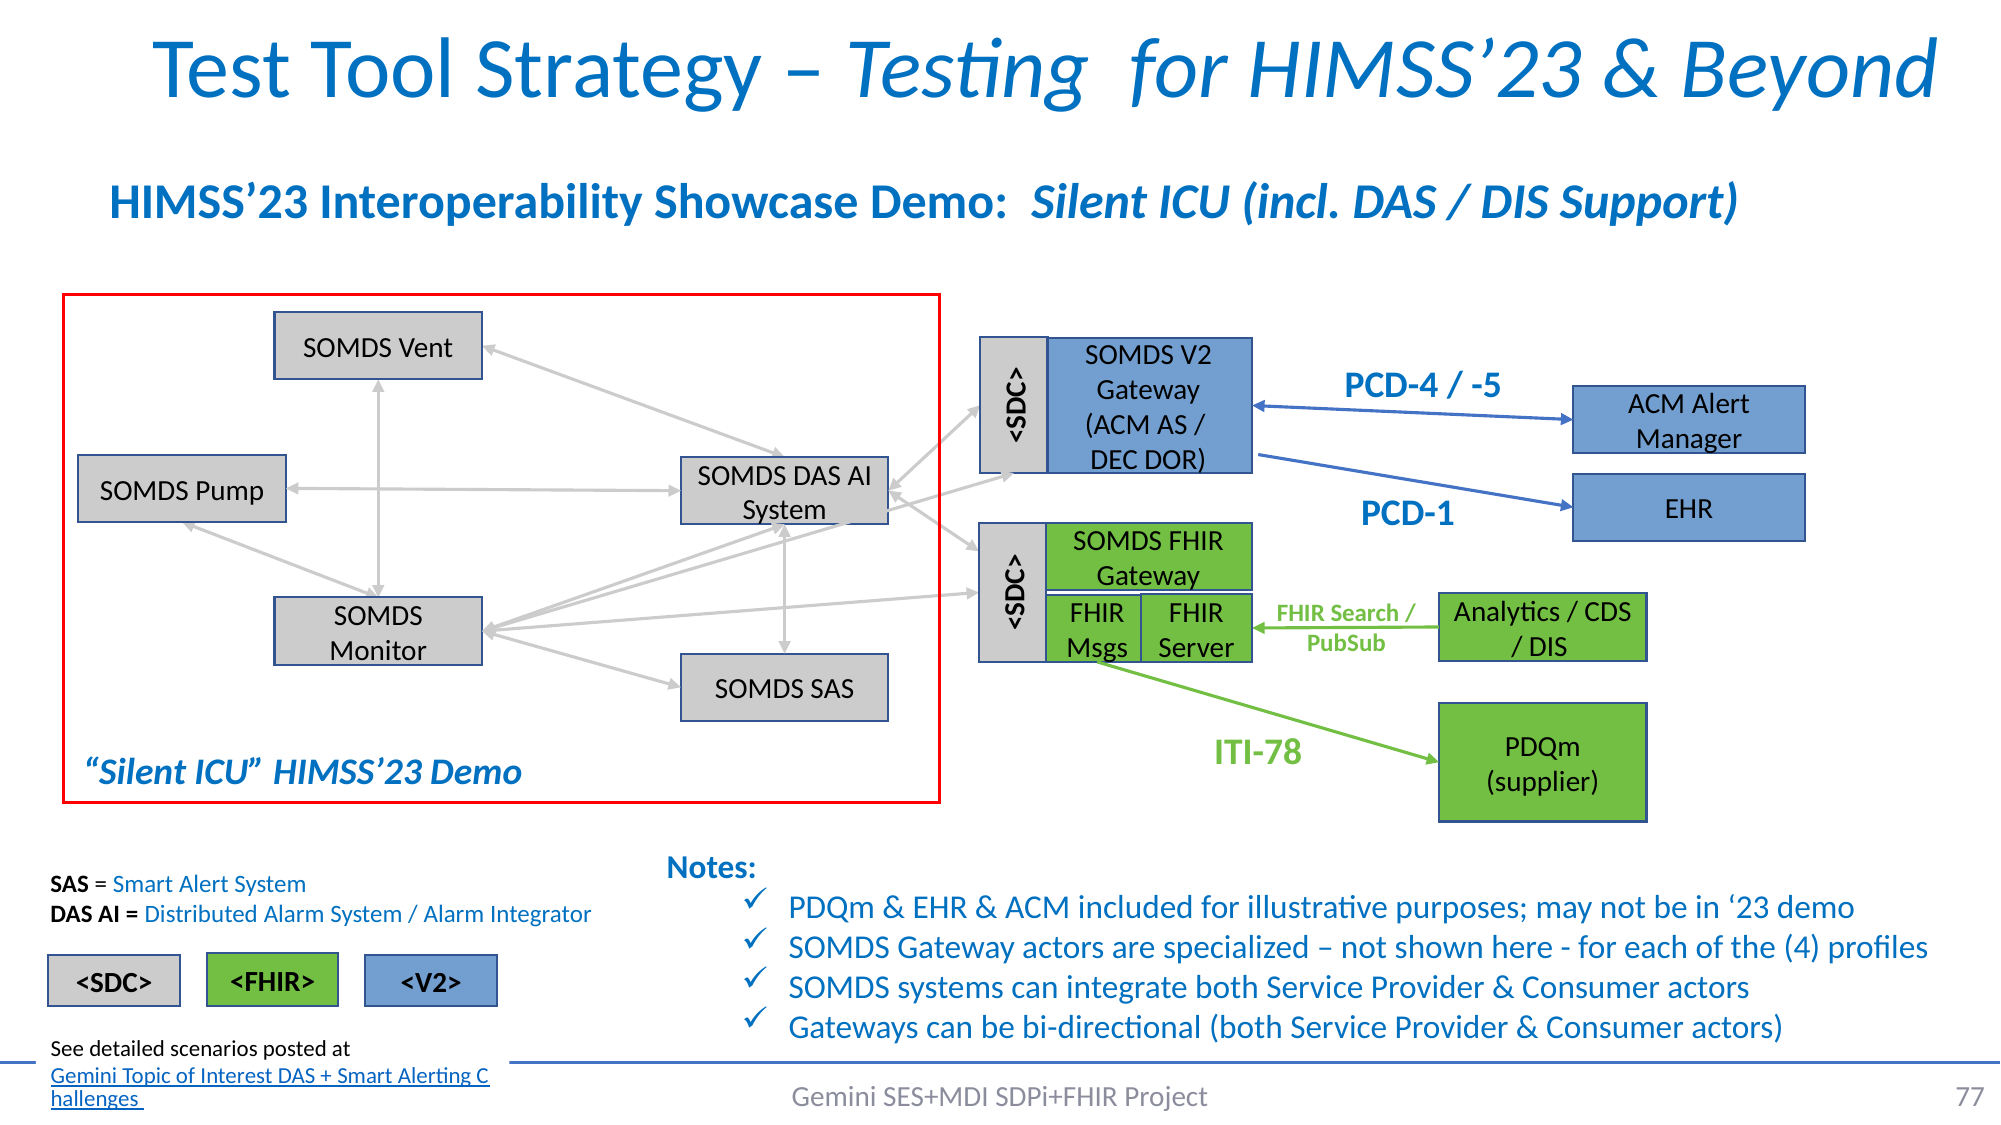

# Test Tool Strategy – Testing  for HIMSS’23 & Beyond
HIMSS’23 Interoperability Showcase Demo:  Silent ICU (incl. DAS / DIS Support)

“Silent ICU” HIMSS’23 Demo
SOMDS Vent
SOMDS Pump
SOMDS DAS AI System
SOMDS Monitor
SOMDS SAS
SOMDS V2 Gateway
(ACM AS /
DEC DOR)
PCD-4 / -5
<SDC>
ACM Alert Manager
EHR
PCD-1
SOMDS FHIR Gateway
<SDC>
FHIR Search / PubSub
Analytics / CDS / DIS
FHIR Server
FHIR Msgs
PDQm (supplier)
ITI-78
Notes:
PDQm & EHR & ACM included for illustrative purposes; may not be in ‘23 demo
SOMDS Gateway actors are specialized – not shown here - for each of the (4) profiles
SOMDS systems can integrate both Service Provider & Consumer actors
Gateways can be bi-directional (both Service Provider & Consumer actors)
SAS = Smart Alert System
DAS AI = Distributed Alarm System / Alarm Integrator
<FHIR>
<SDC>
<V2>
See detailed scenarios posted at Gemini Topic of Interest DAS + Smart Alerting Challenges
Gemini SES+MDI SDPi+FHIR Project
77